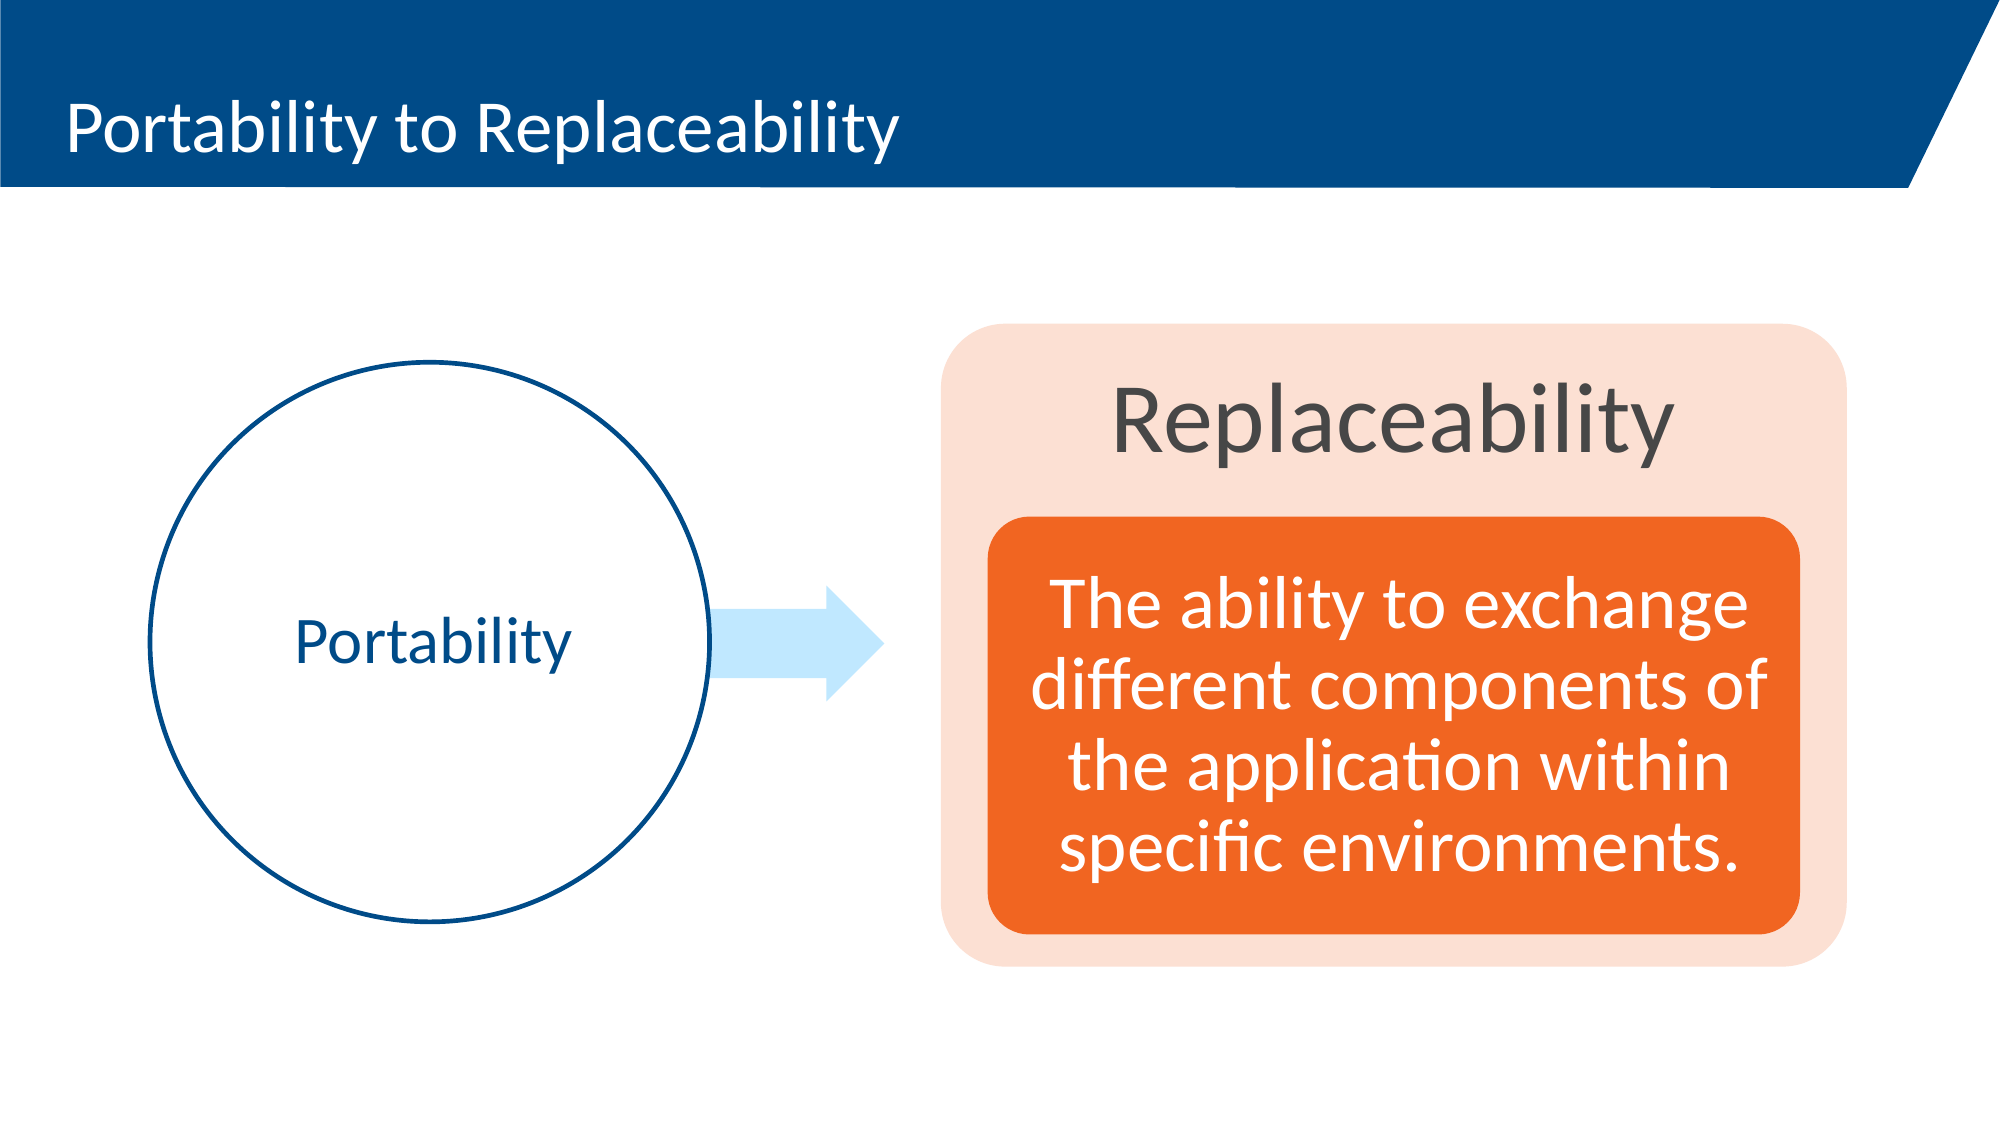

# Portability to Replaceability
Replaceability
The ability to exchange different components of the application within specific environments.

Portability